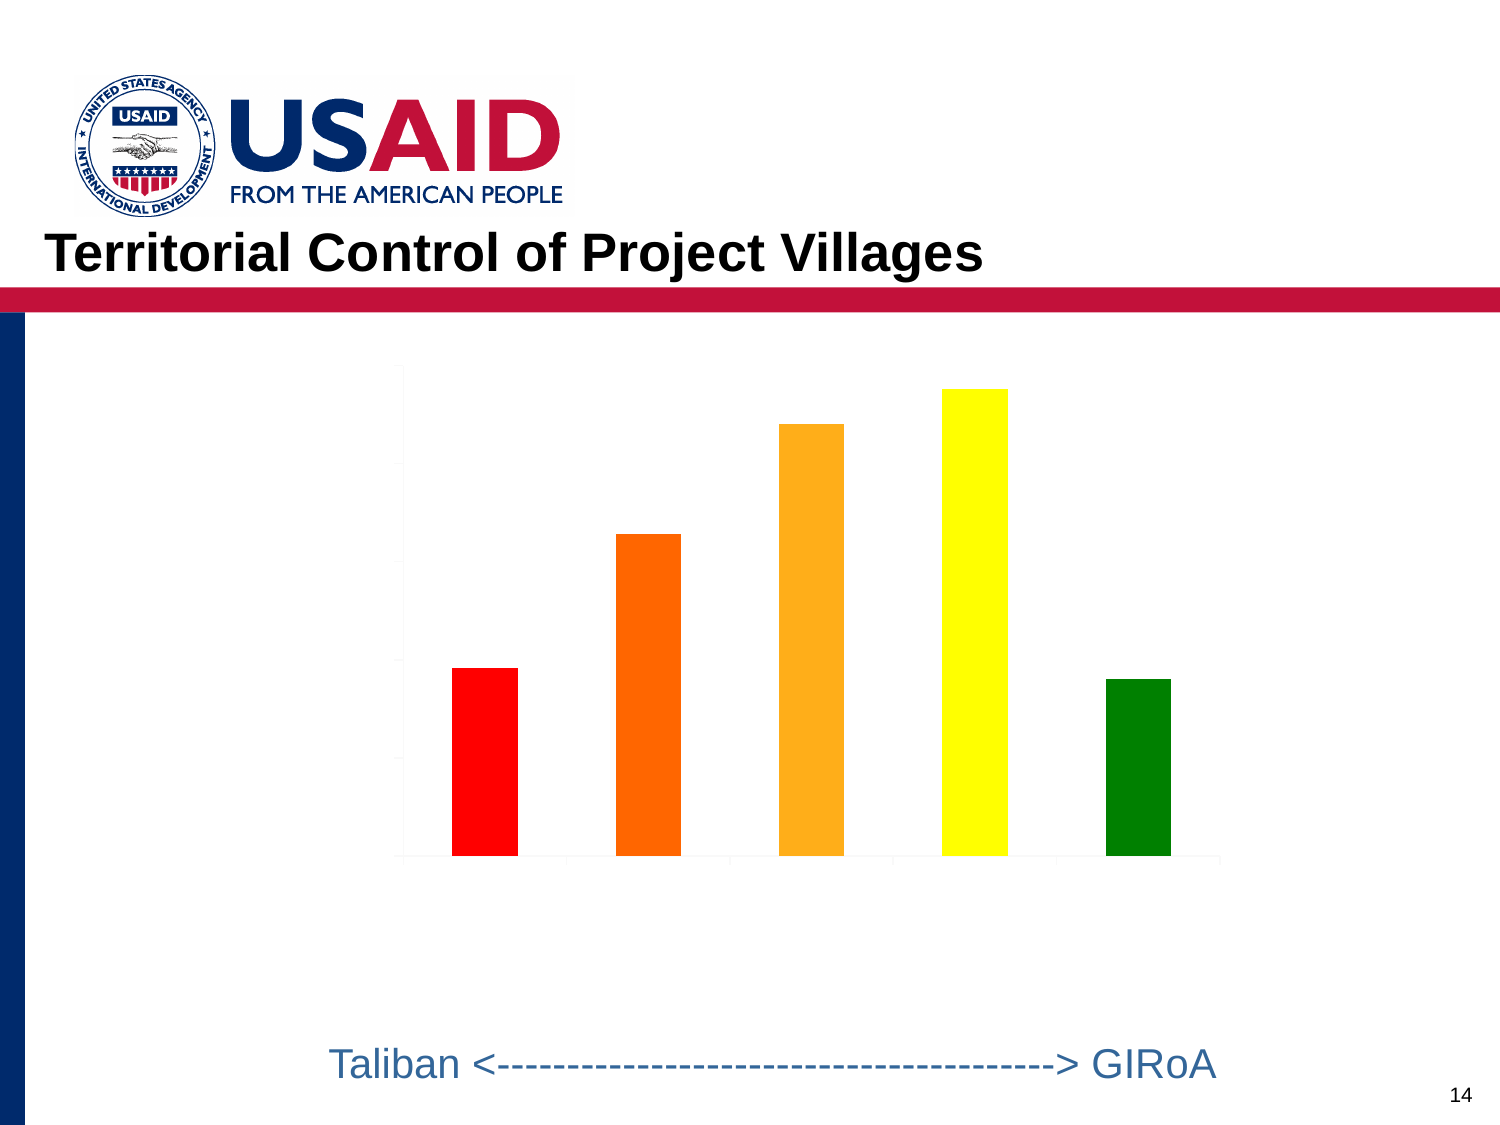

# Territorial Control of Project Villages

### Chart

| Category |  |
|---|---|
Taliban <----------------------------------------> GIRoA

14